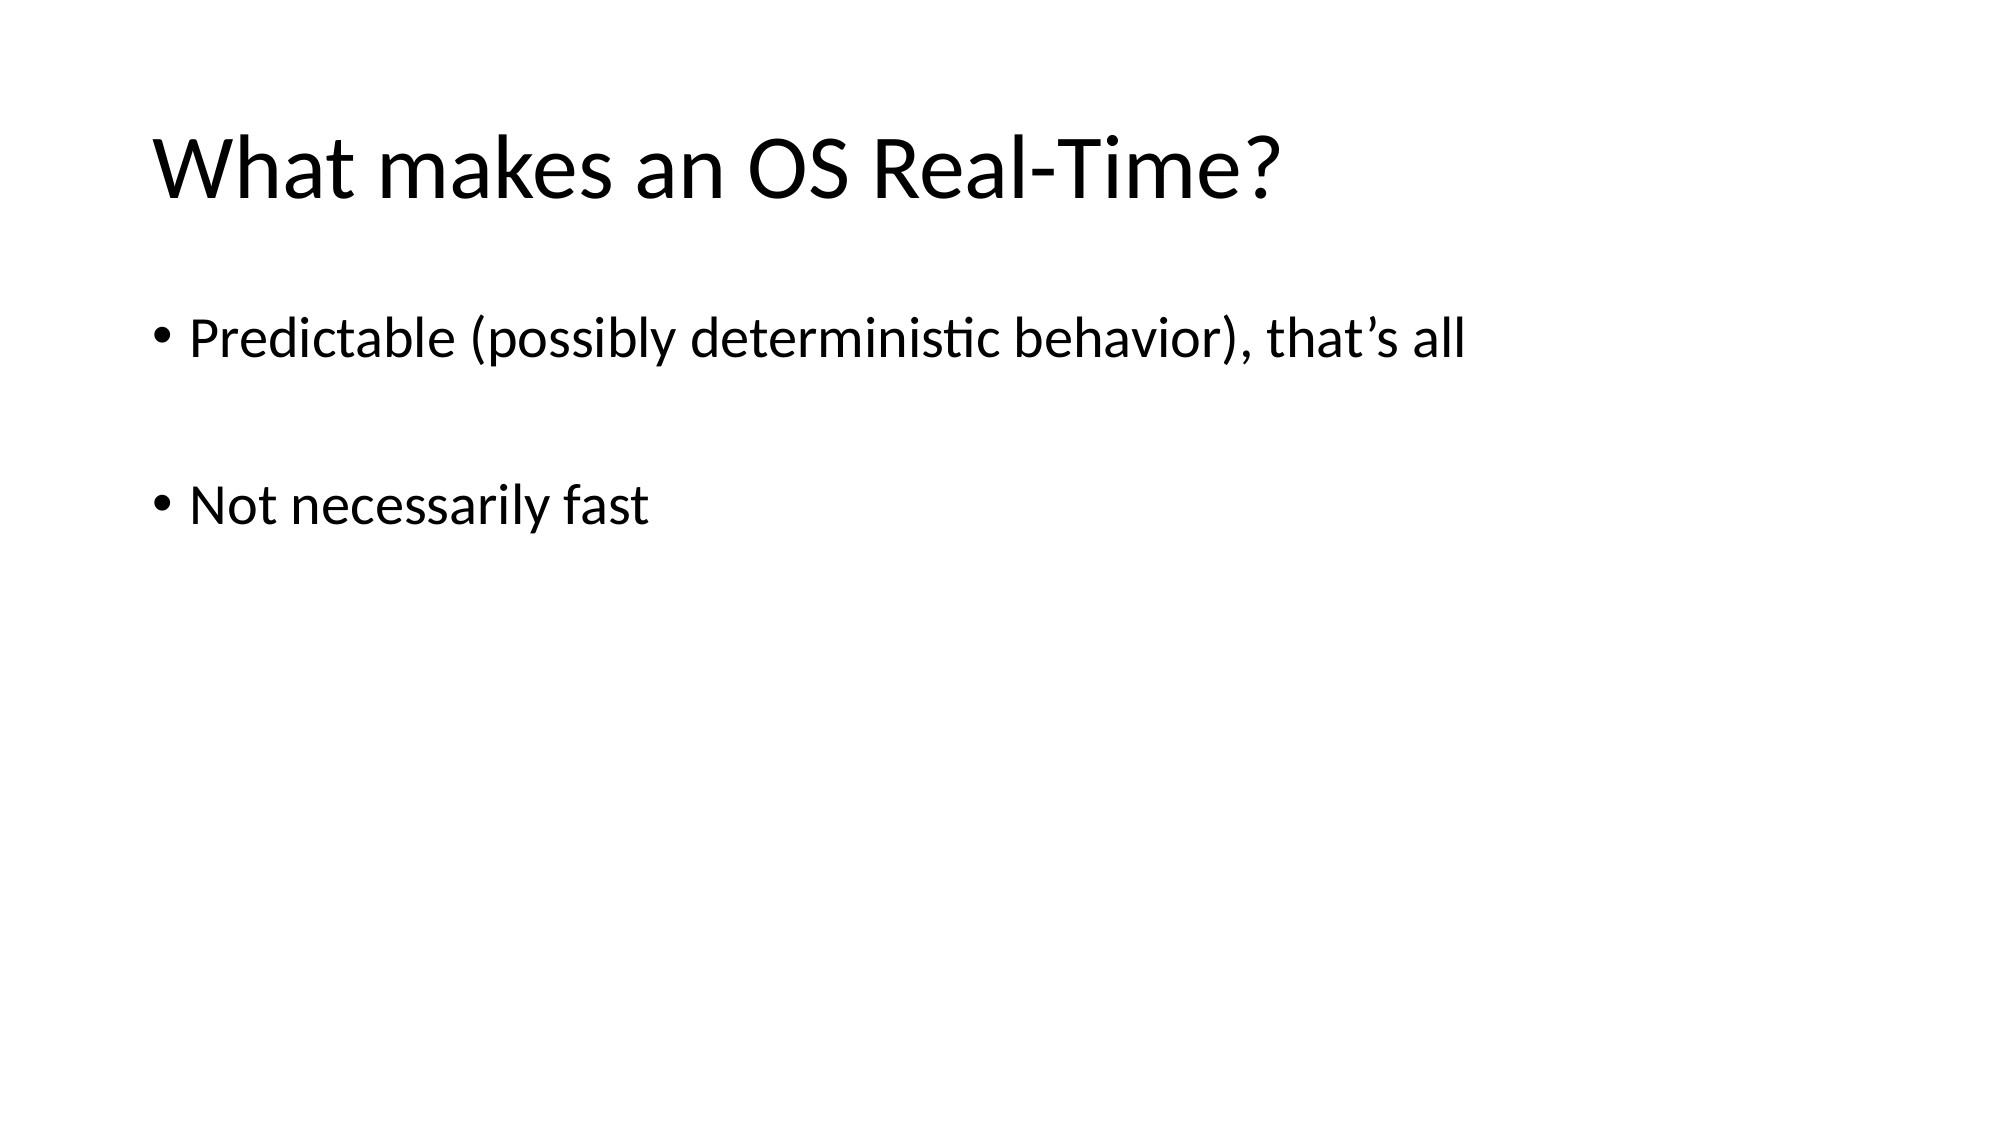

# What makes an OS Real-Time?
Predictable (possibly deterministic behavior), that’s all

Not necessarily fast